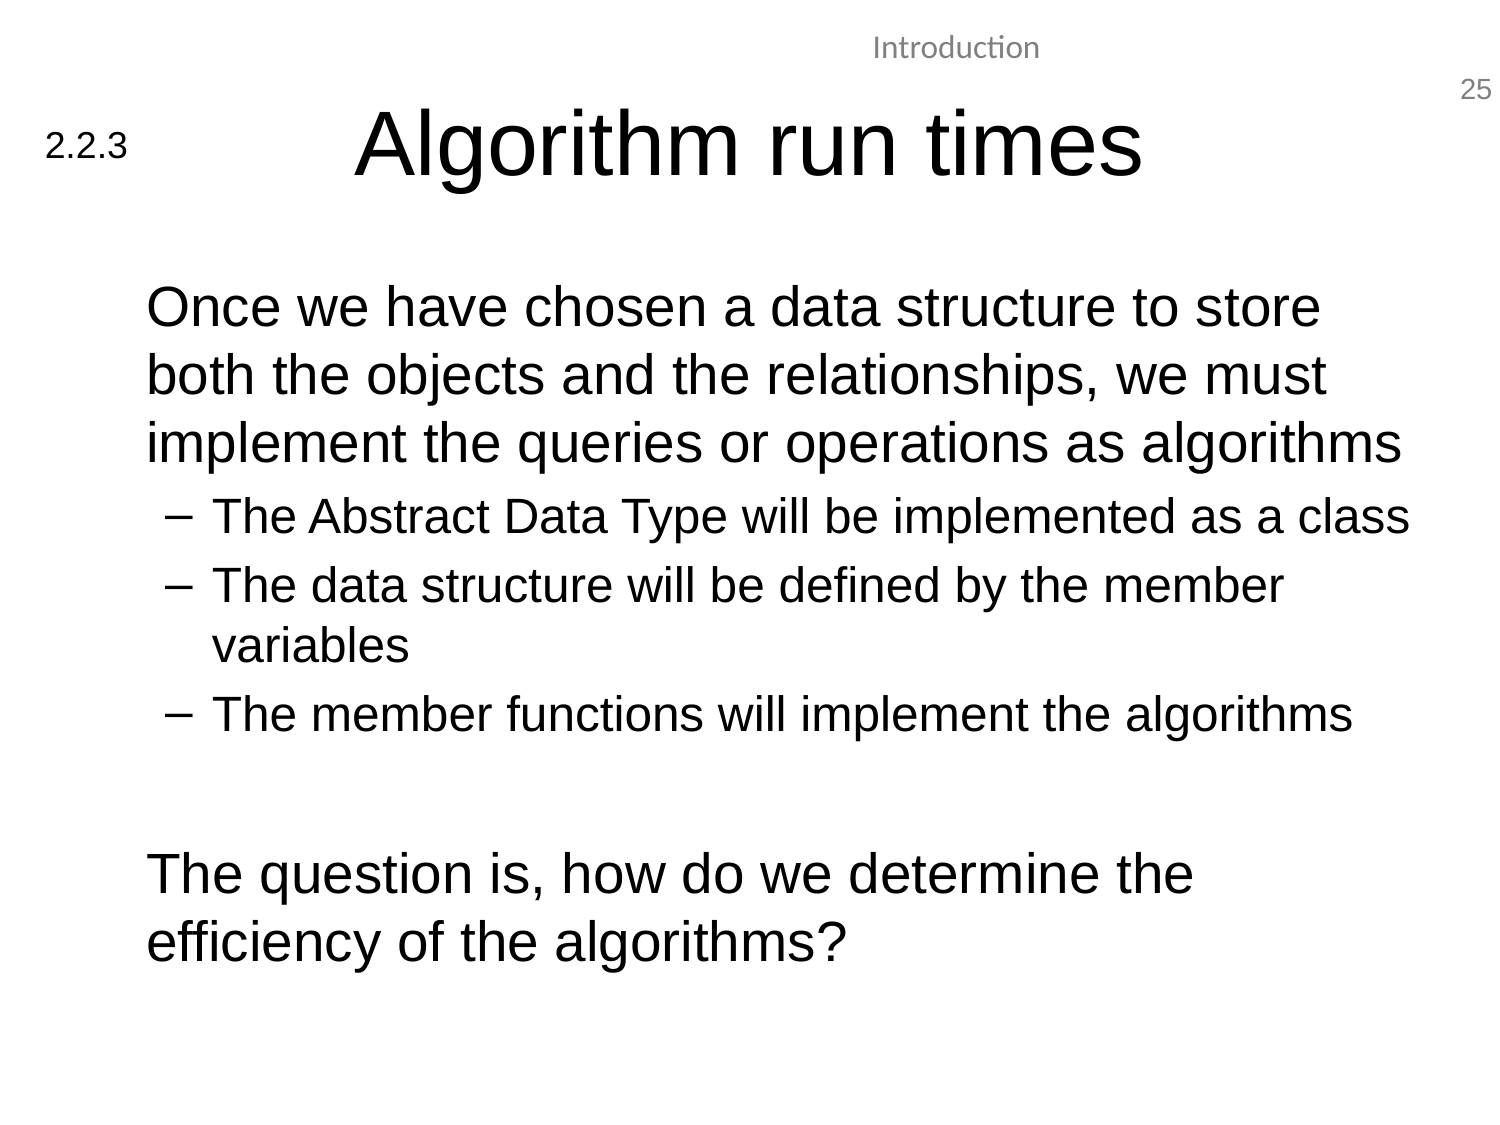

# Algorithm run times
2.2.3
	Once we have chosen a data structure to store both the objects and the relationships, we must implement the queries or operations as algorithms
The Abstract Data Type will be implemented as a class
The data structure will be defined by the member variables
The member functions will implement the algorithms

	The question is, how do we determine the efficiency of the algorithms?